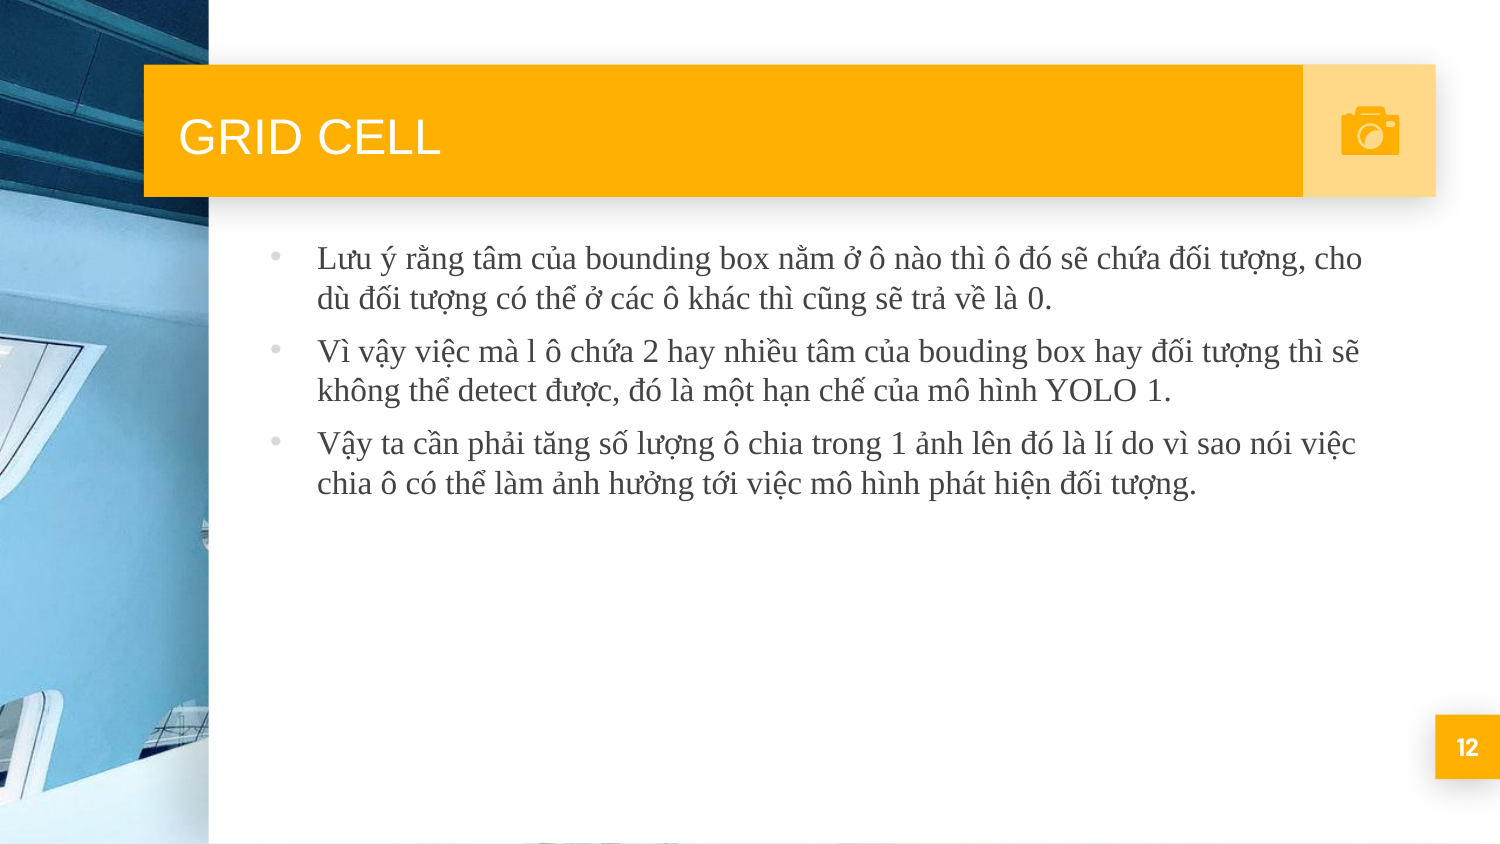

GRID CELL

Lưu ý rằng tâm của bounding box nằm ở ô nào thì ô đó sẽ chứa đối tượng, cho dù đối tượng có thể ở các ô khác thì cũng sẽ trả về là 0.
Vì vậy việc mà l ô chứa 2 hay nhiều tâm của bouding box hay đối tượng thì sẽ không thể detect được, đó là một hạn chế của mô hình YOLO 1.
Vậy ta cần phải tăng số lượng ô chia trong 1 ảnh lên đó là lí do vì sao nói việc chia ô có thể làm ảnh hưởng tới việc mô hình phát hiện đối tượng.
12